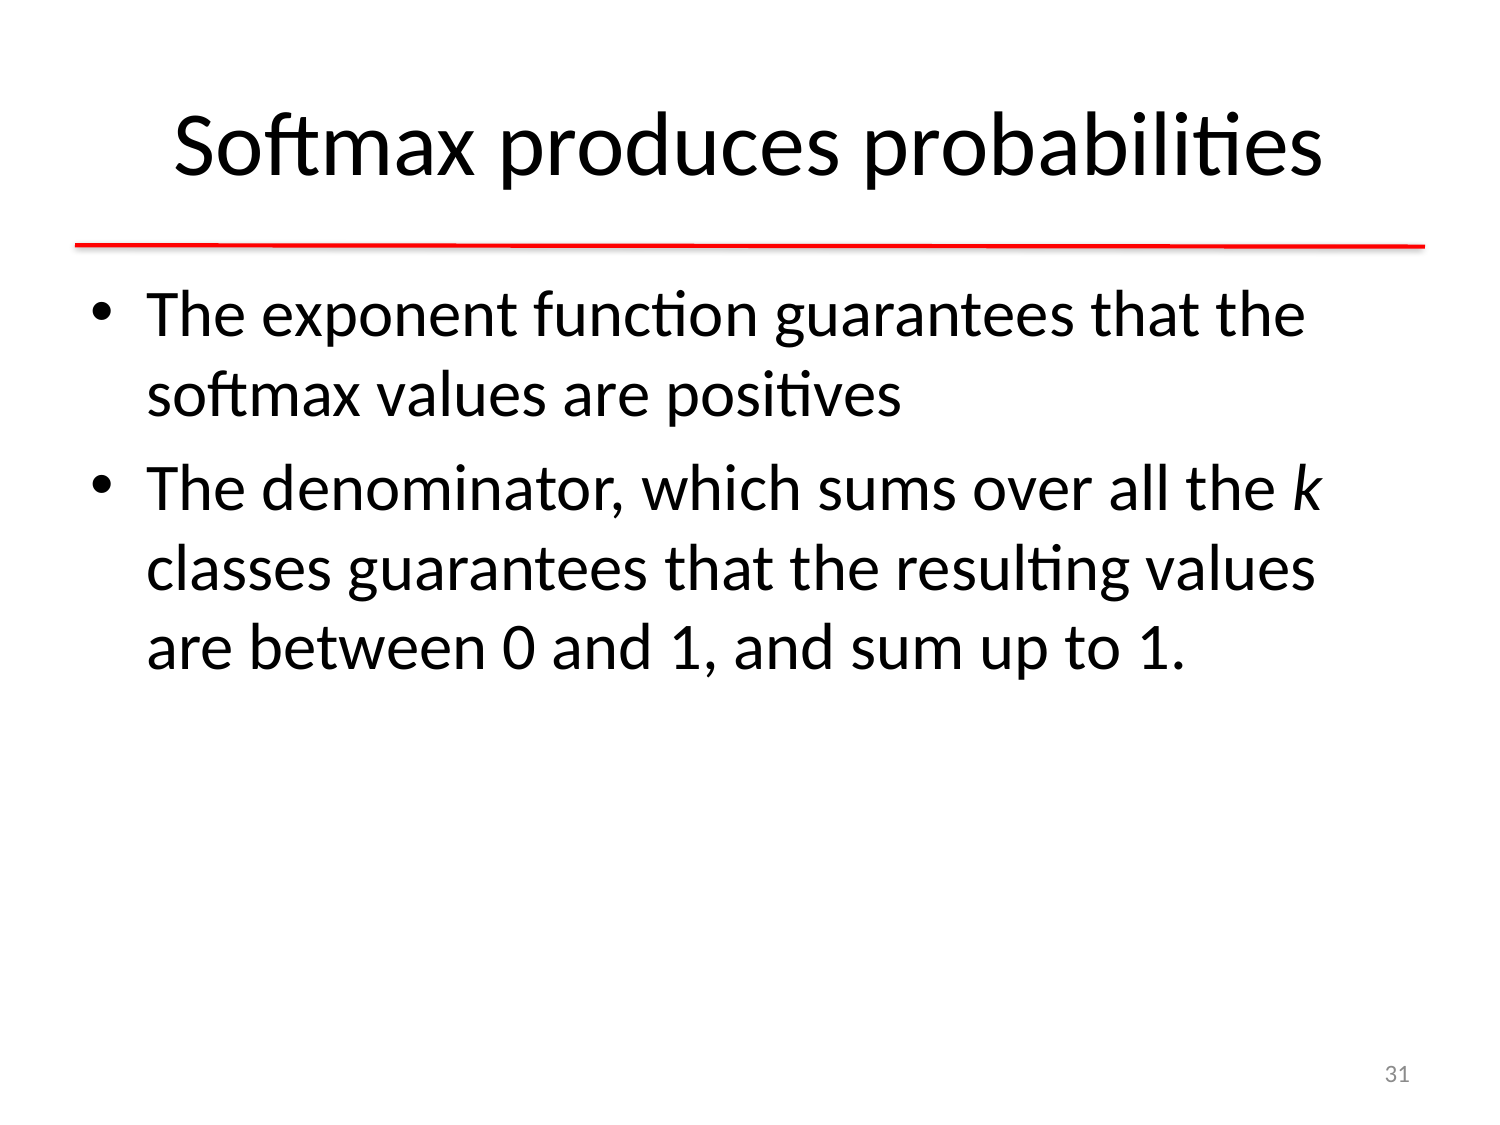

# Softmax produces probabilities
The exponent function guarantees that the softmax values are positives
The denominator, which sums over all the k classes guarantees that the resulting values are between 0 and 1, and sum up to 1.

31